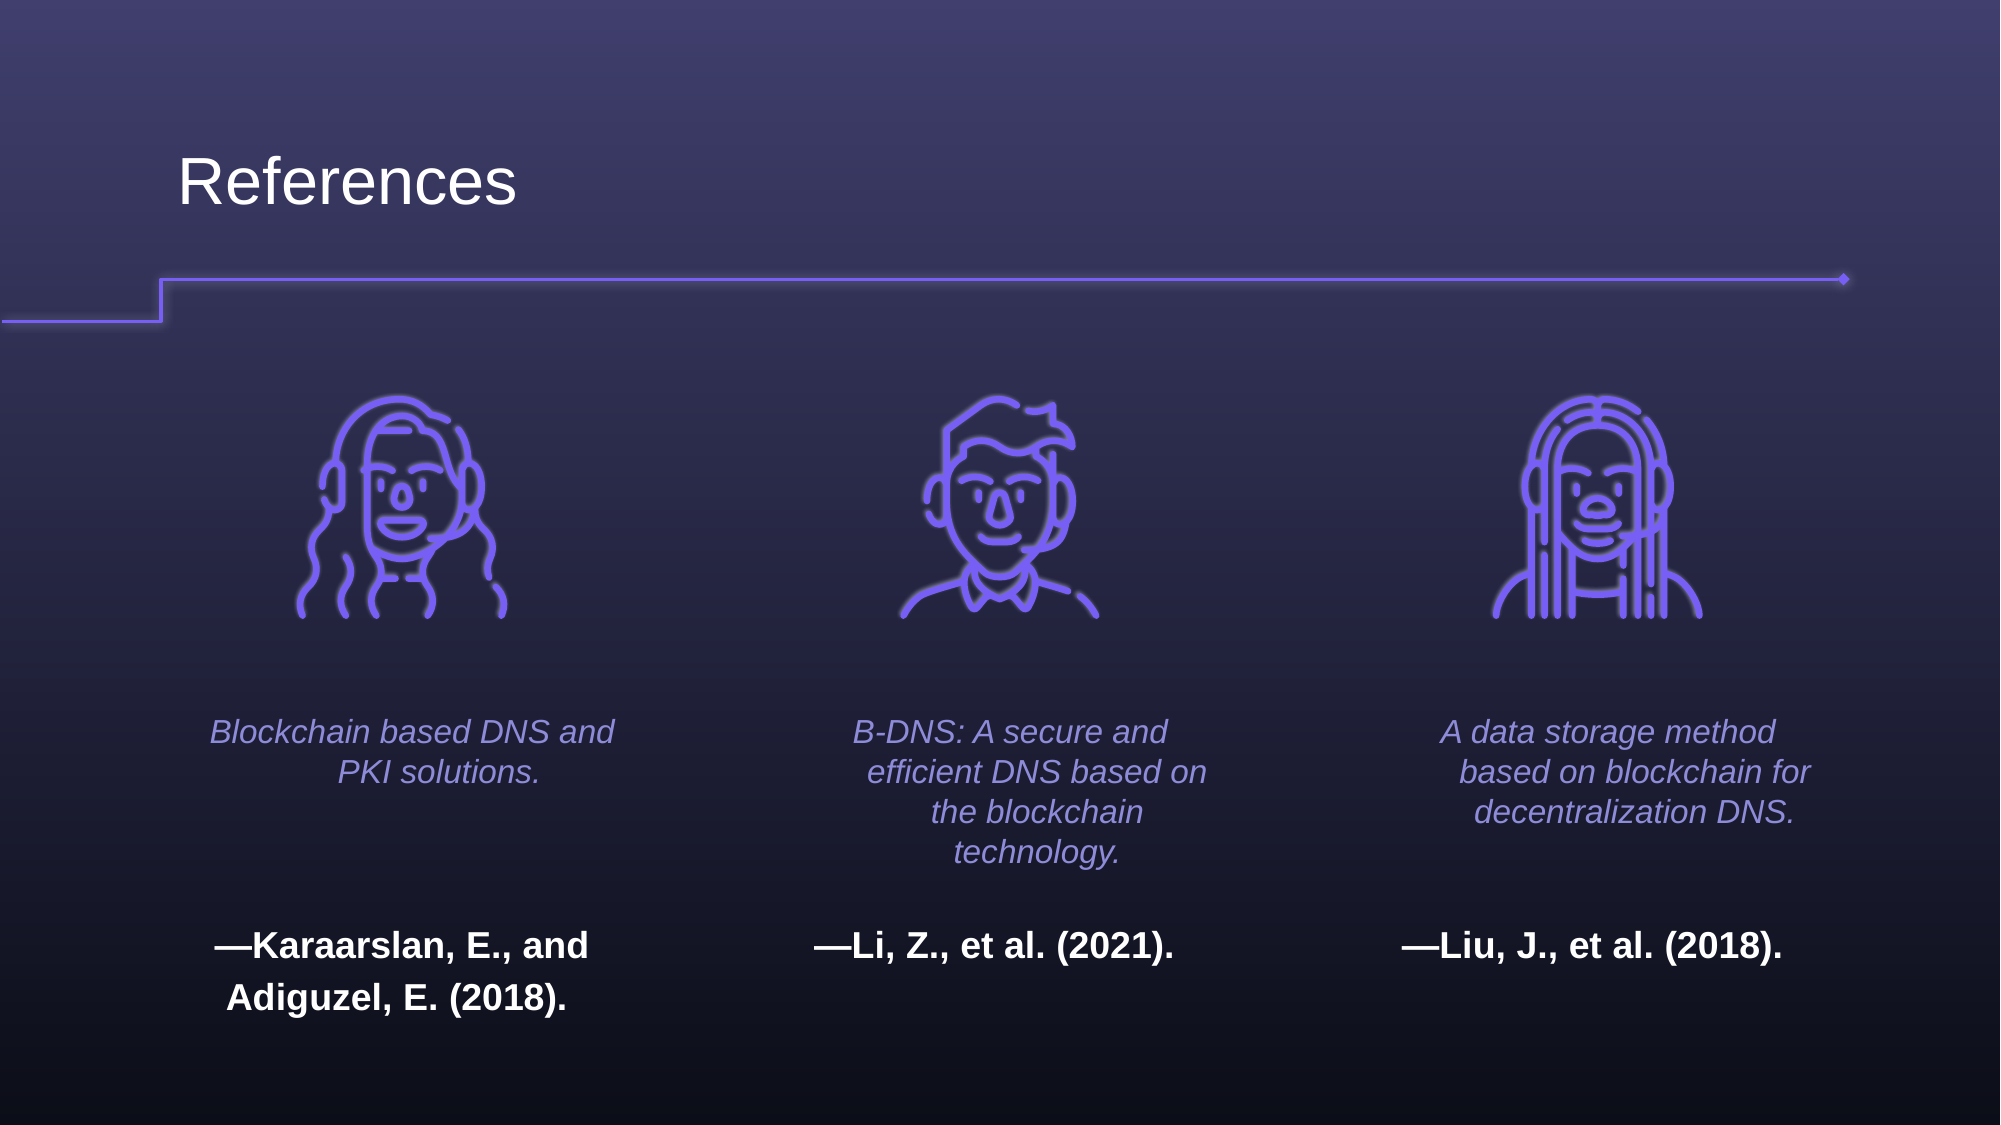

# References

Blockchain based DNS and PKI solutions.
B-DNS: A secure and efficient DNS based on the blockchain technology.
A data storage method based on blockchain for decentralization DNS.
—Karaarslan, E., and Adiguzel, E. (2018).
—Li, Z., et al. (2021).
—Liu, J., et al. (2018).